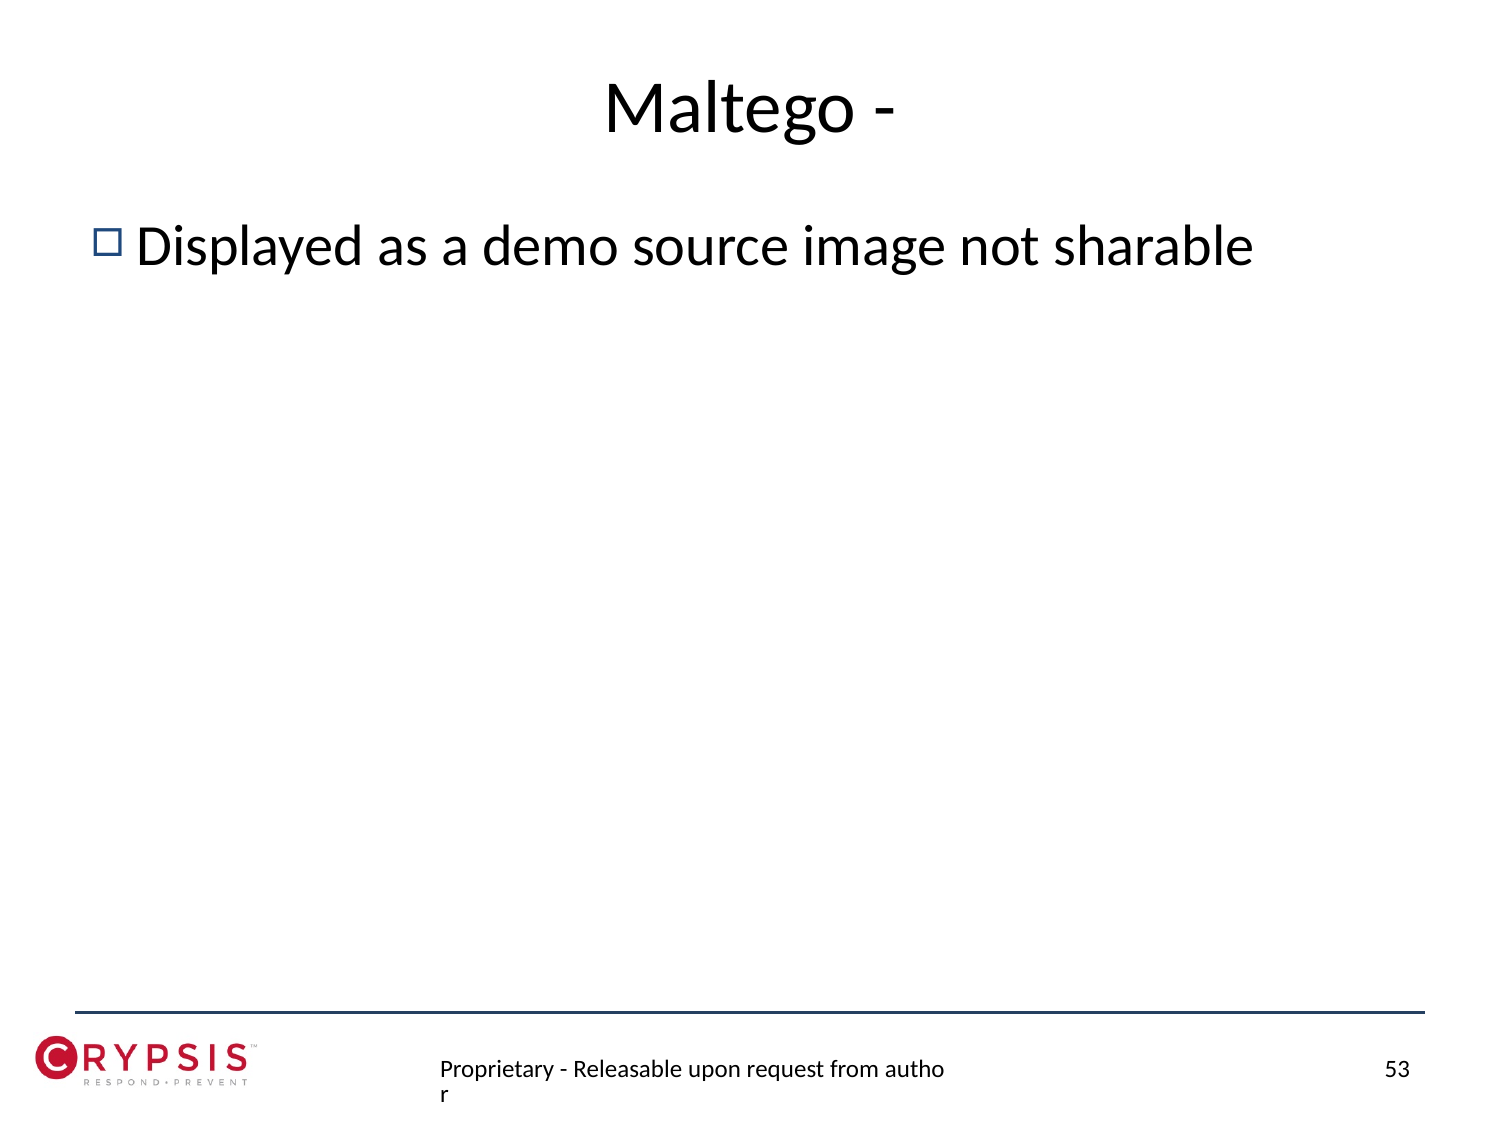

# Maltego -
Displayed as a demo source image not sharable
Proprietary - Releasable upon request from author
53